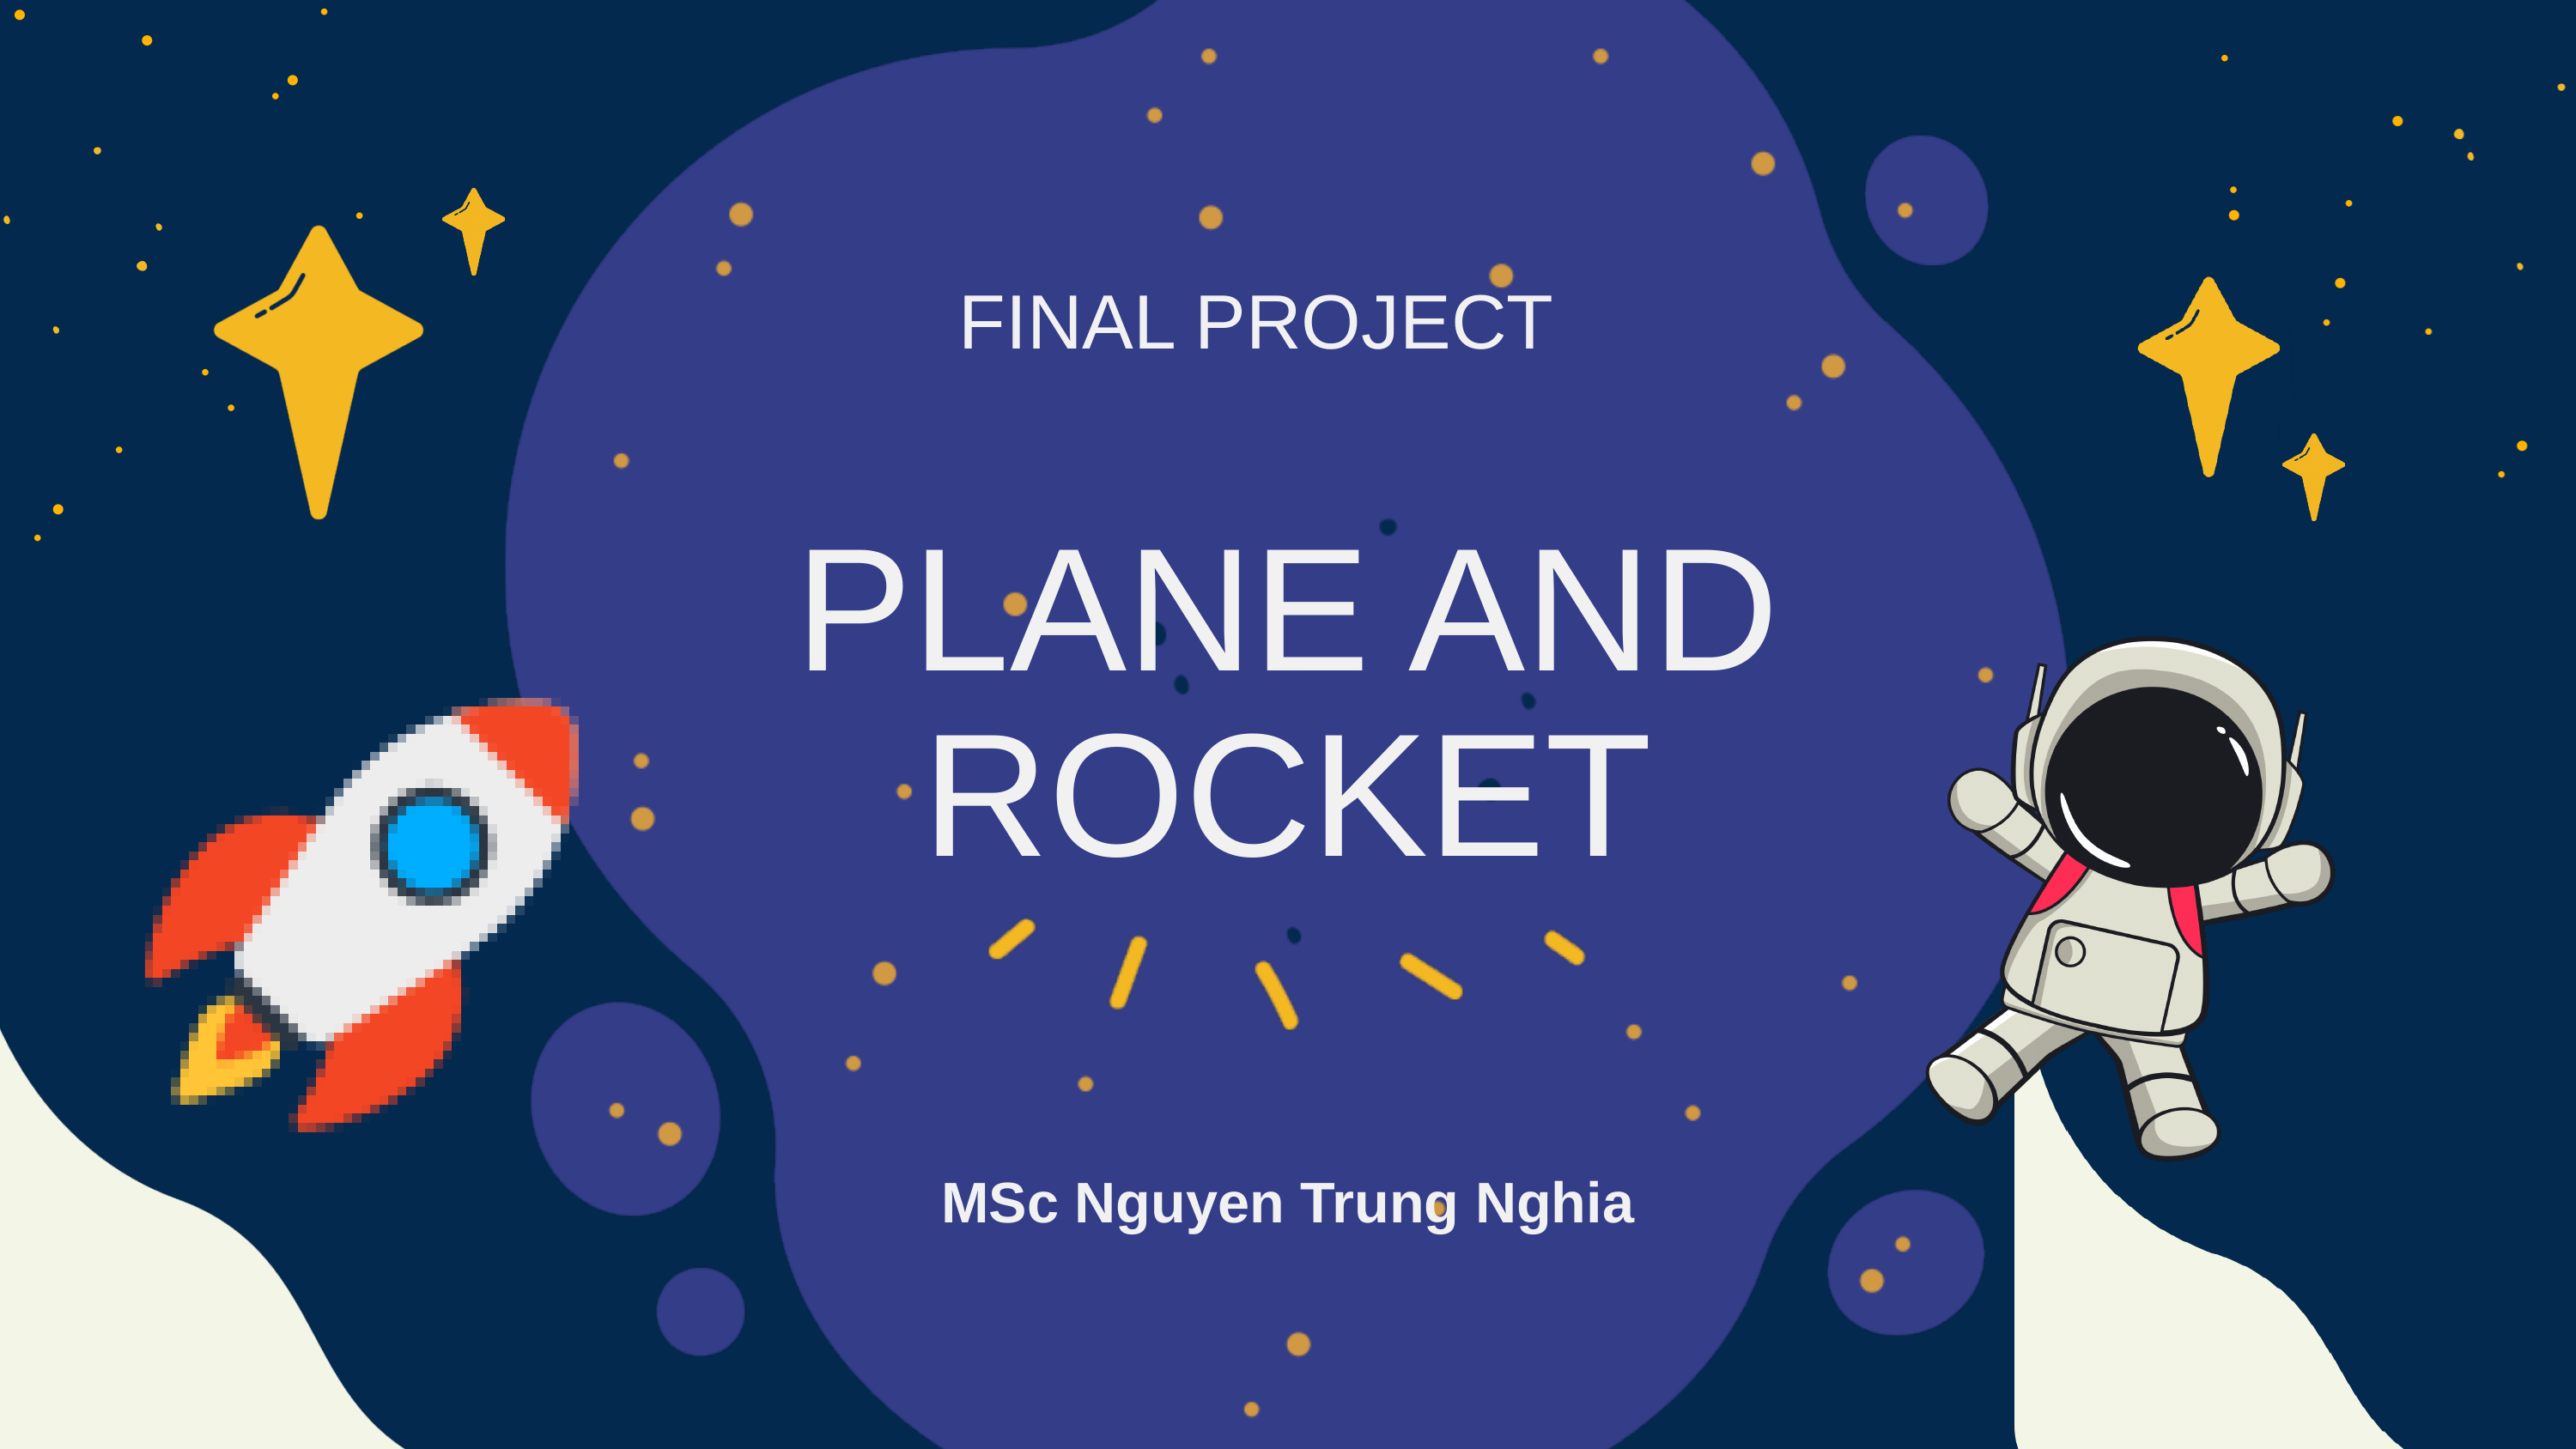

FINAL PROJECT

PLANE AND ROCKET

MSc Nguyen Trung Nghia